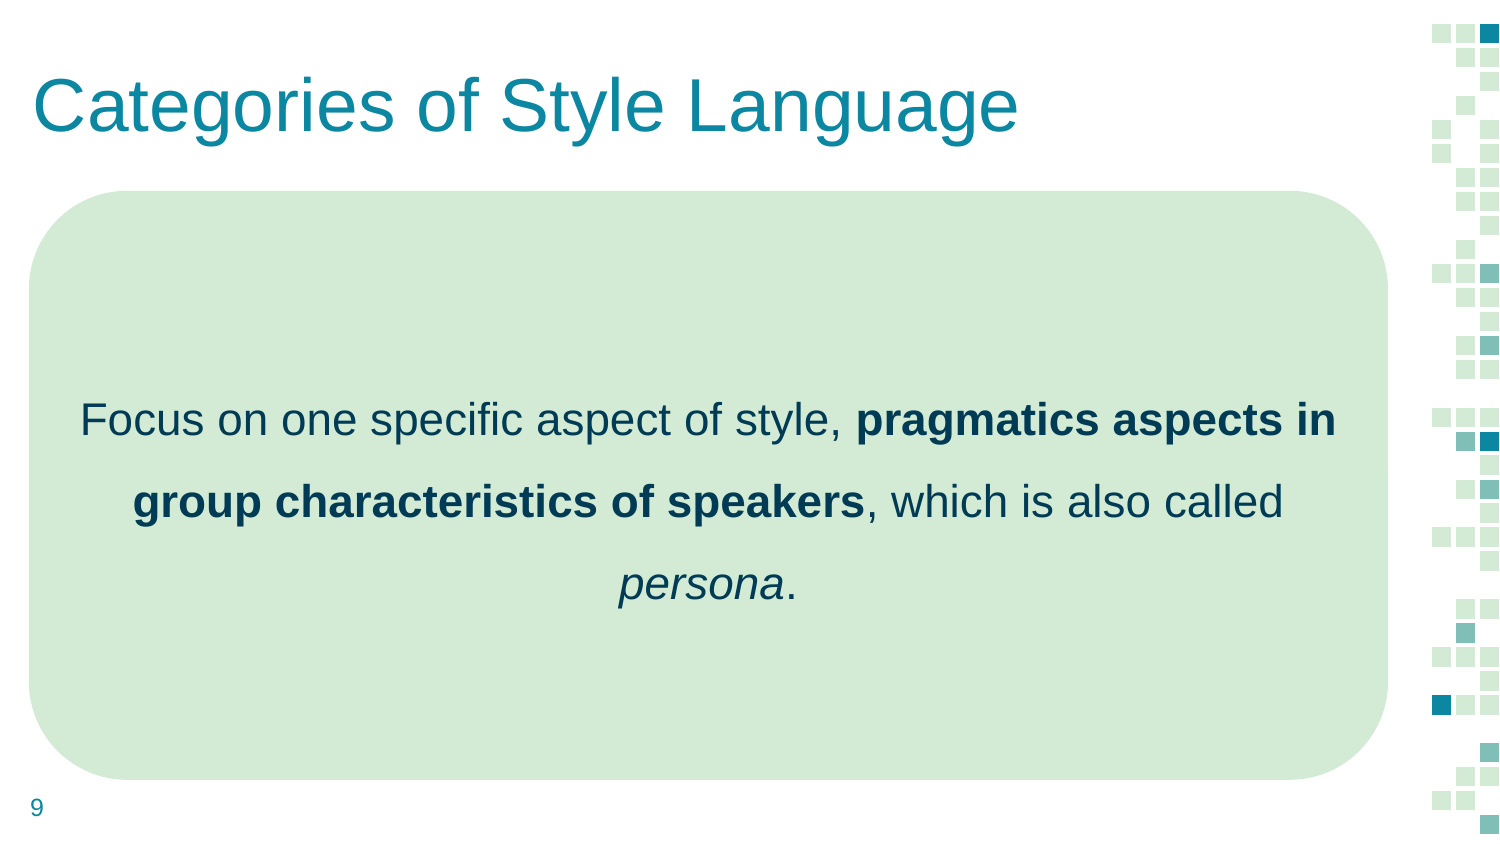

# Categories of Style Language
Pragmatics styles
Interpersonal / Relationships:
formality, politeness, …
Group characteristics:
age, gender, political orientation, education level, ethnic, country, …
Affective styles:
emotion, romance offense, …
Figurative styles:
Humor, sarcasm, metaphor, …
….

Focus on one specific aspect of style, pragmatics aspects in group characteristics of speakers, which is also called persona.

9